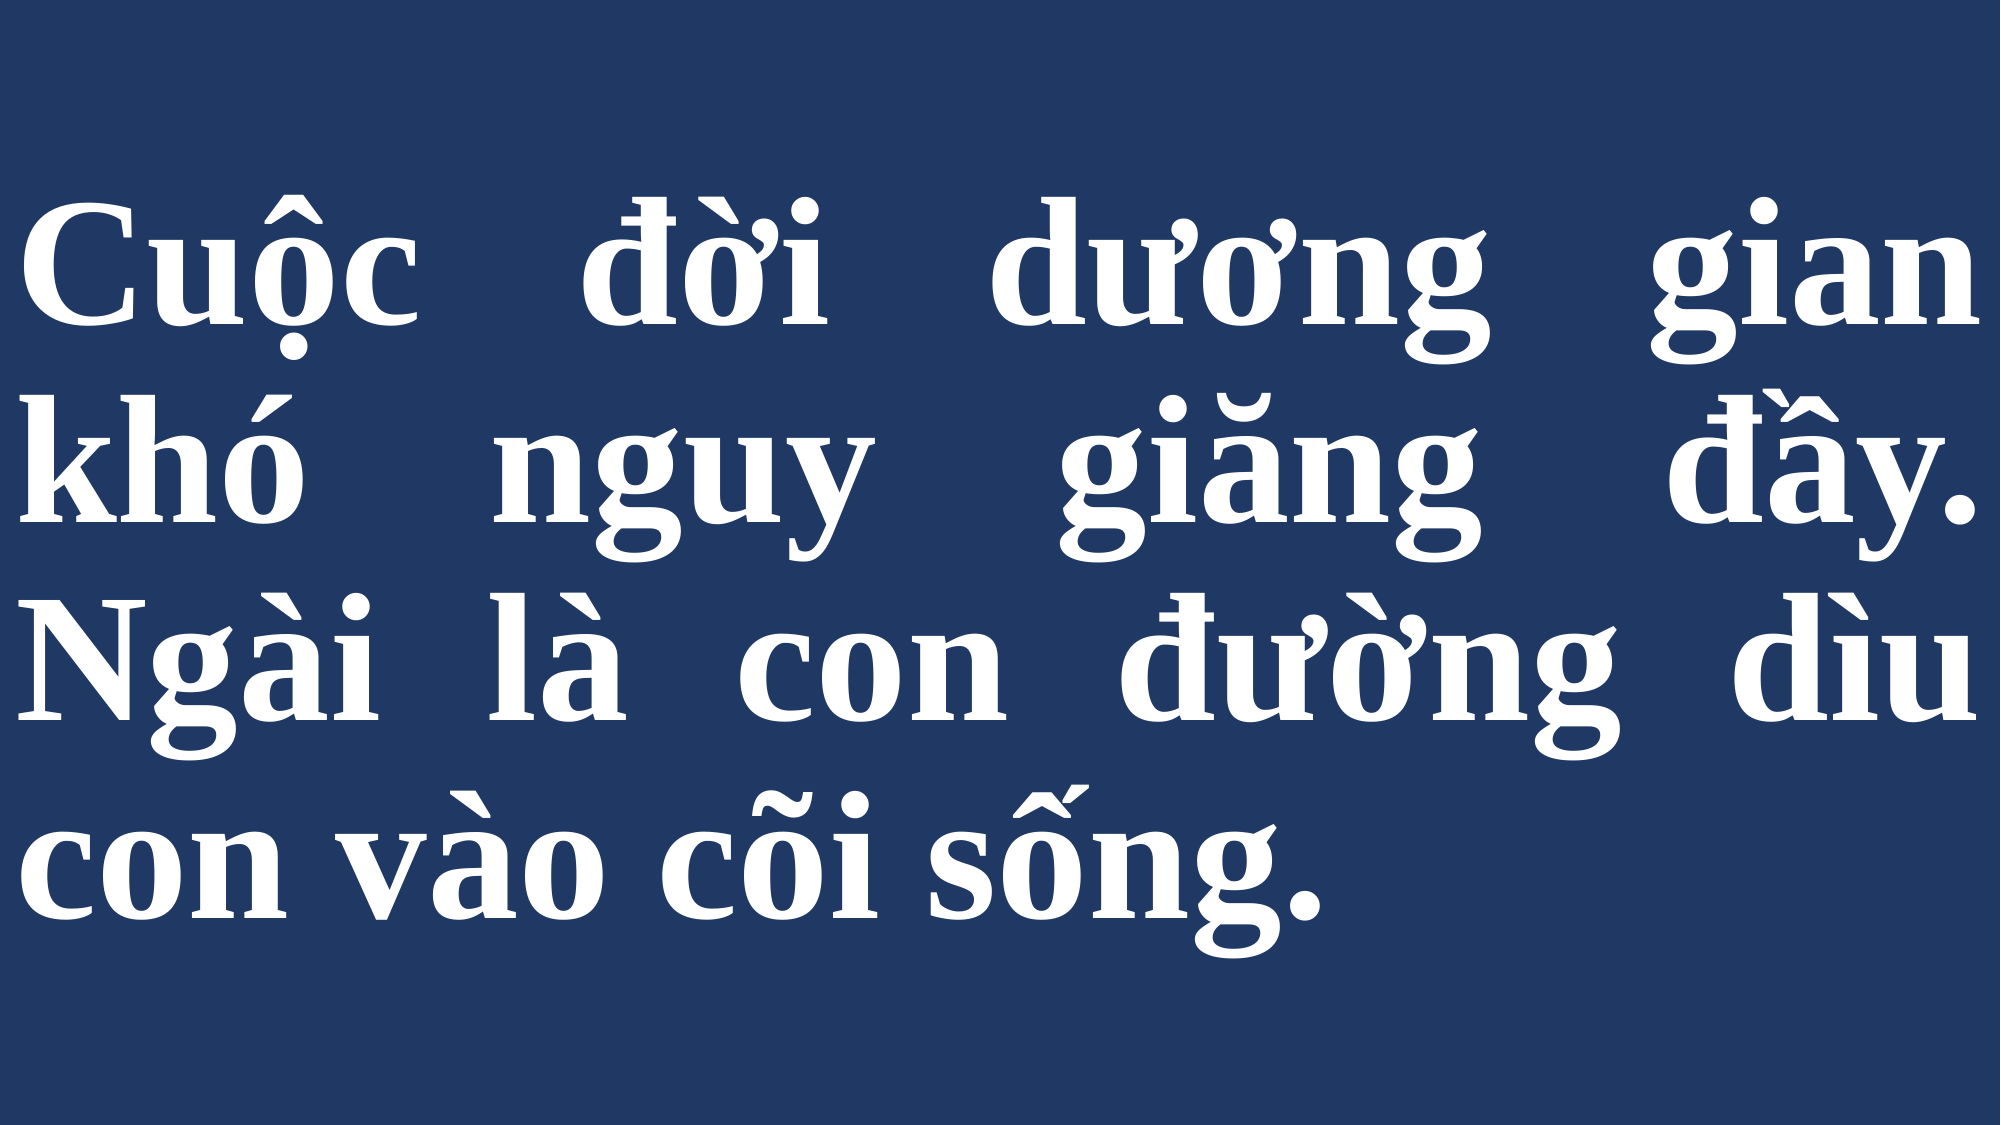

# Cuộc đời dương gian khó nguy giăng đầy. Ngài là con đường dìu con vào cõi sống.